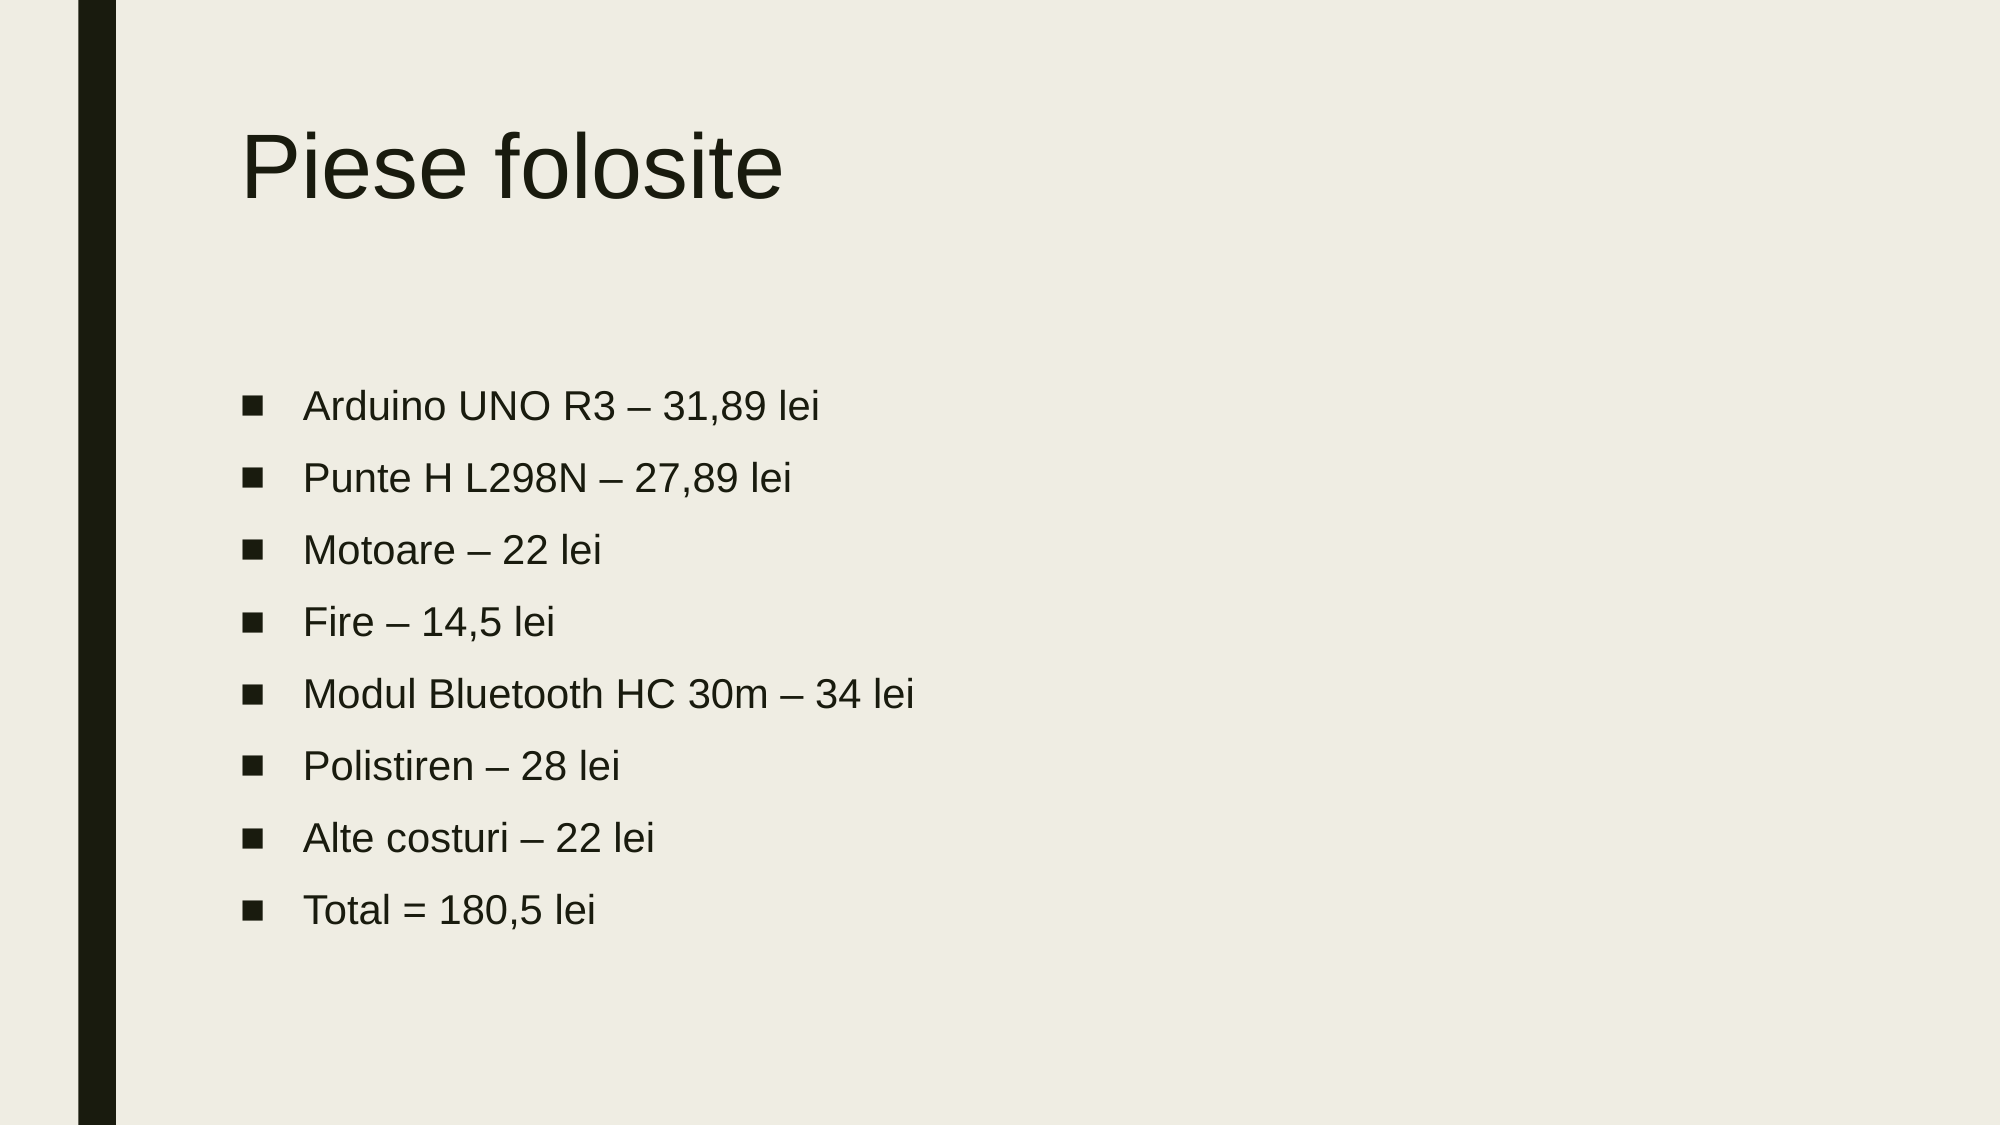

# Piese folosite
Arduino UNO R3 – 31,89 lei
Punte H L298N – 27,89 lei
Motoare – 22 lei
Fire – 14,5 lei
Modul Bluetooth HC 30m – 34 lei
Polistiren – 28 lei
Alte costuri – 22 lei
Total = 180,5 lei